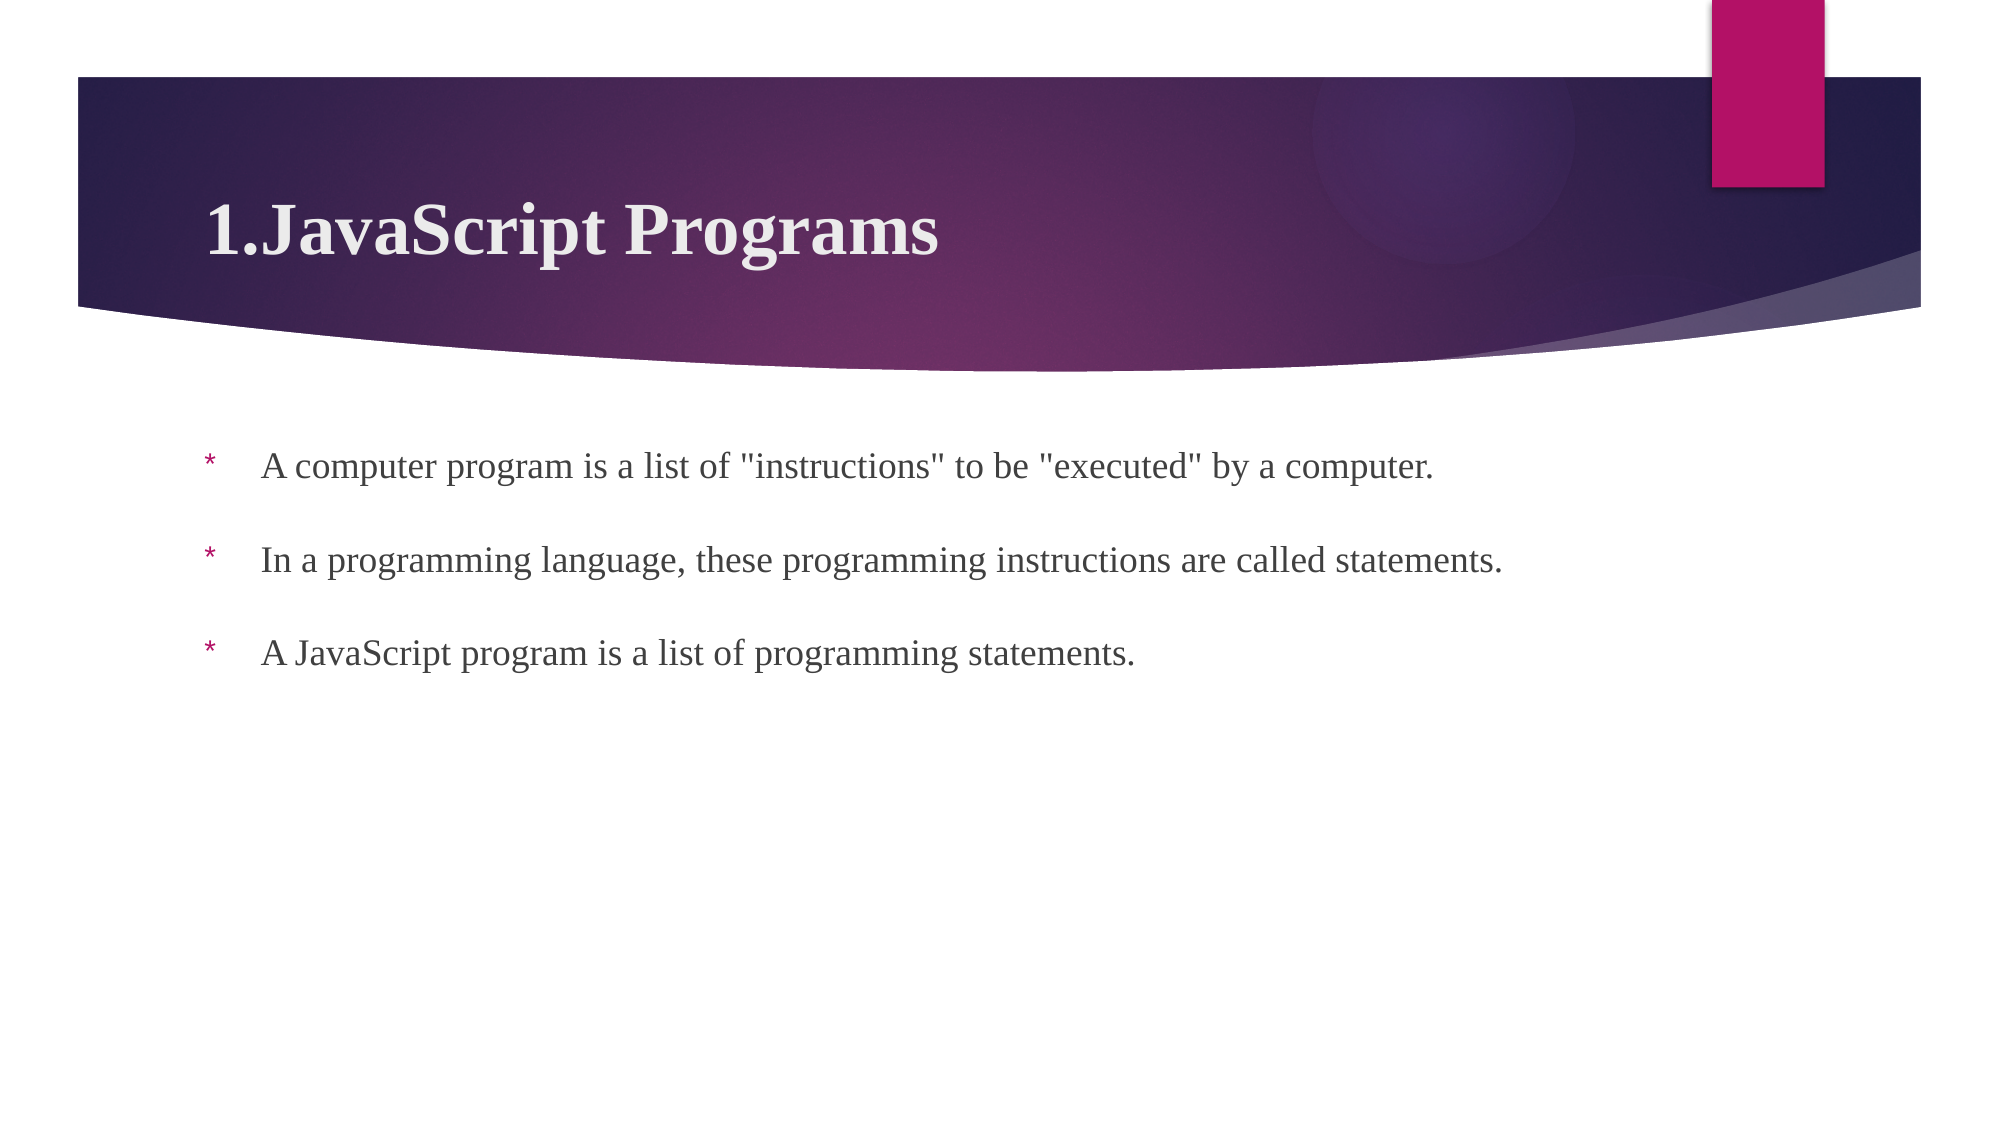

# 1.JavaScript Programs
A computer program is a list of "instructions" to be "executed" by a computer.
In a programming language, these programming instructions are called statements.
A JavaScript program is a list of programming statements.